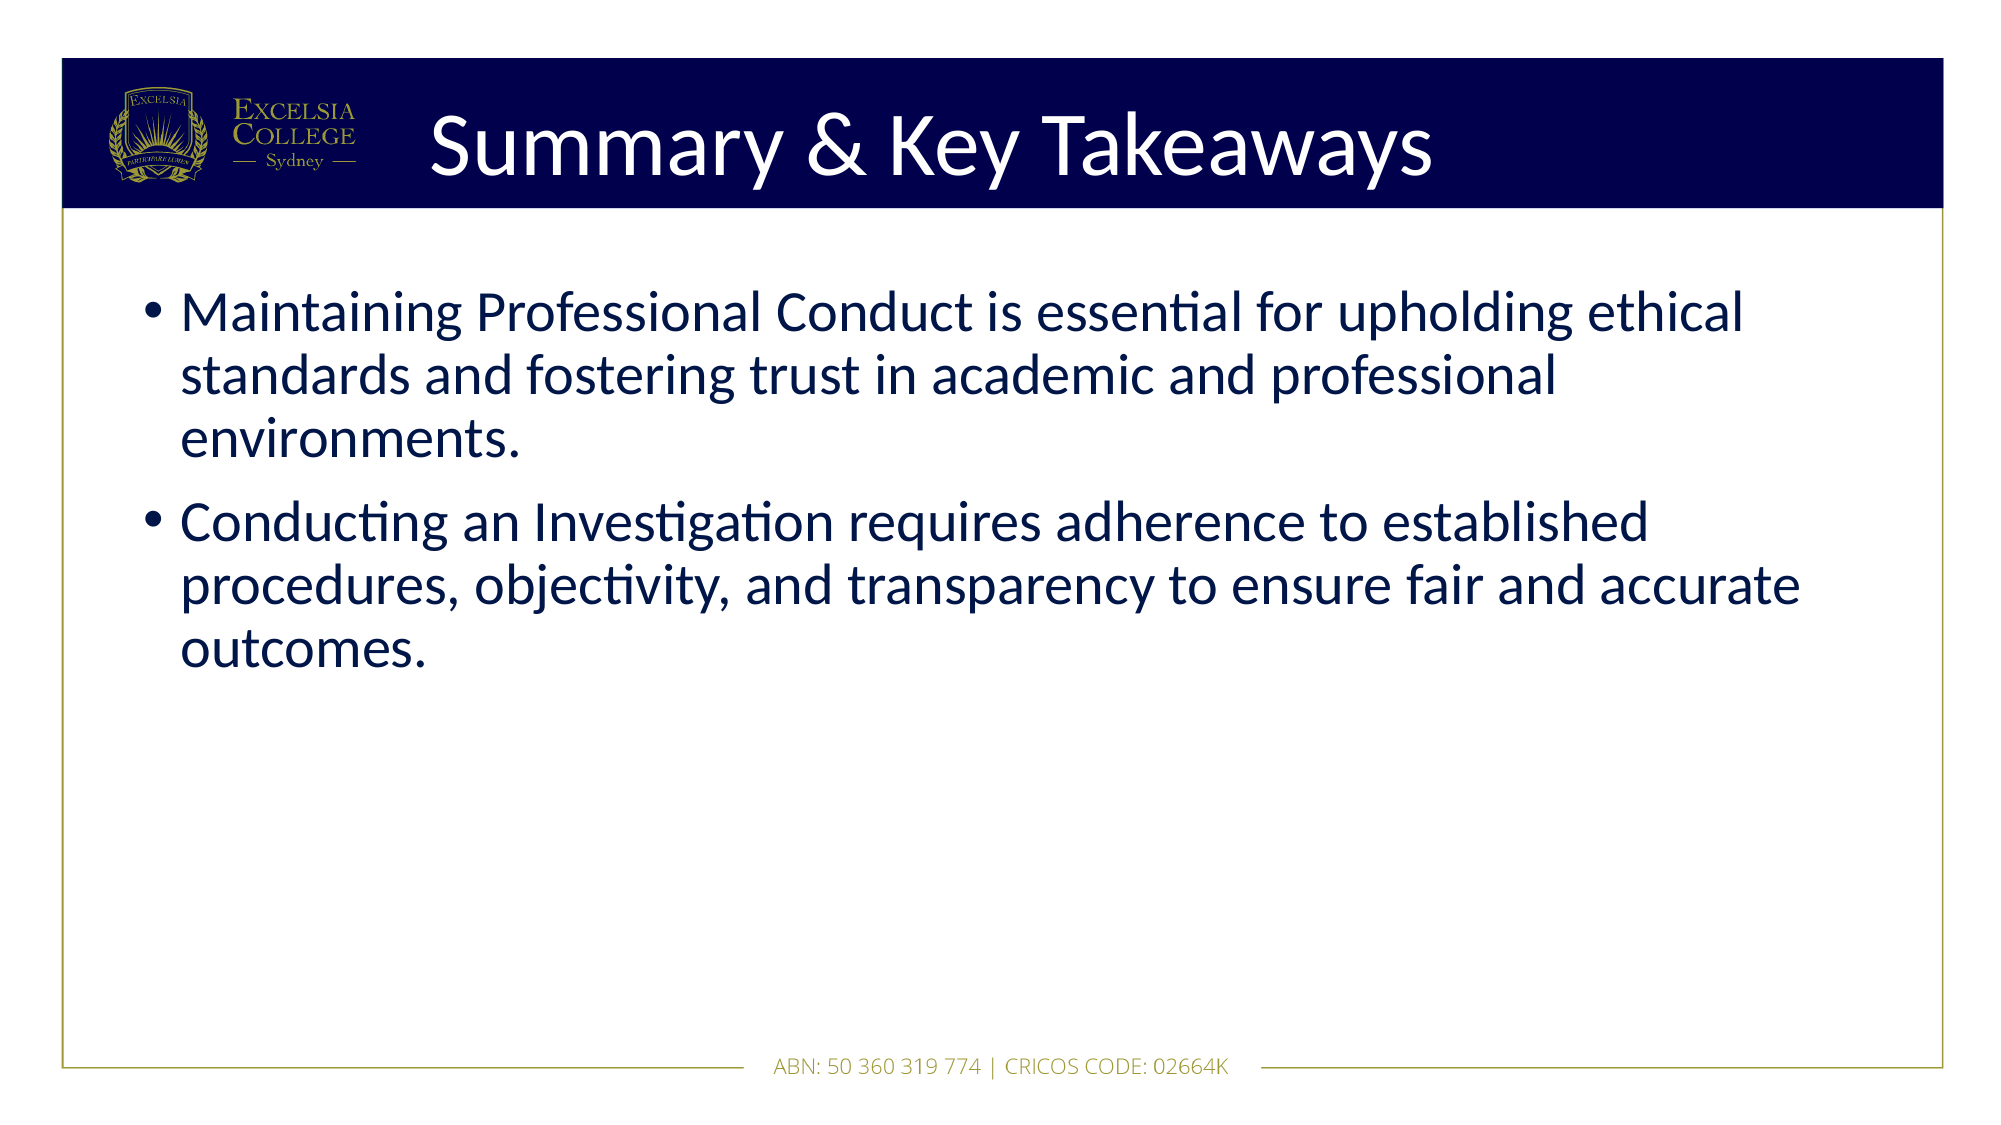

# Summary & Key Takeaways
Maintaining Professional Conduct is essential for upholding ethical standards and fostering trust in academic and professional environments.
Conducting an Investigation requires adherence to established procedures, objectivity, and transparency to ensure fair and accurate outcomes.